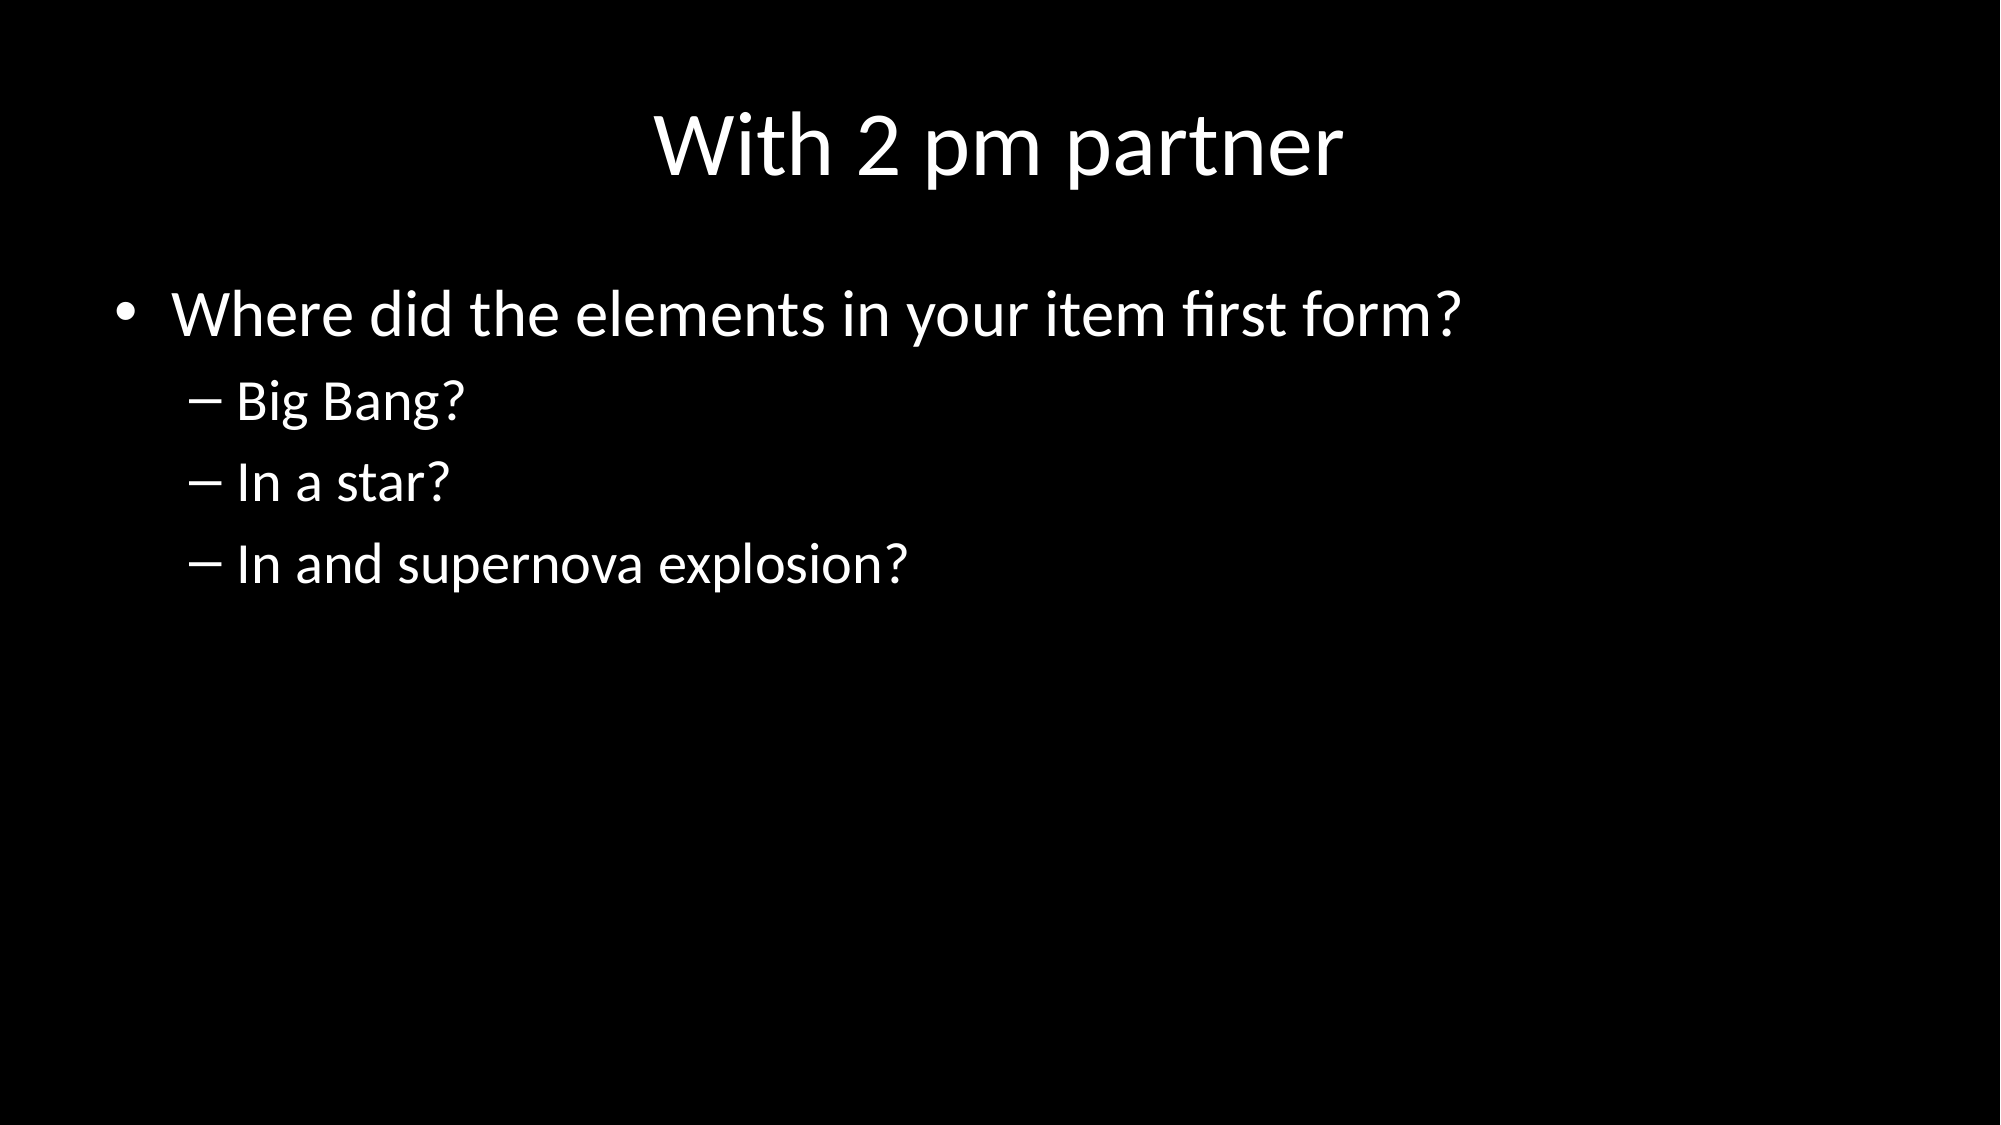

# With 2 pm partner
Where did the elements in your item first form?
Big Bang?
In a star?
In and supernova explosion?